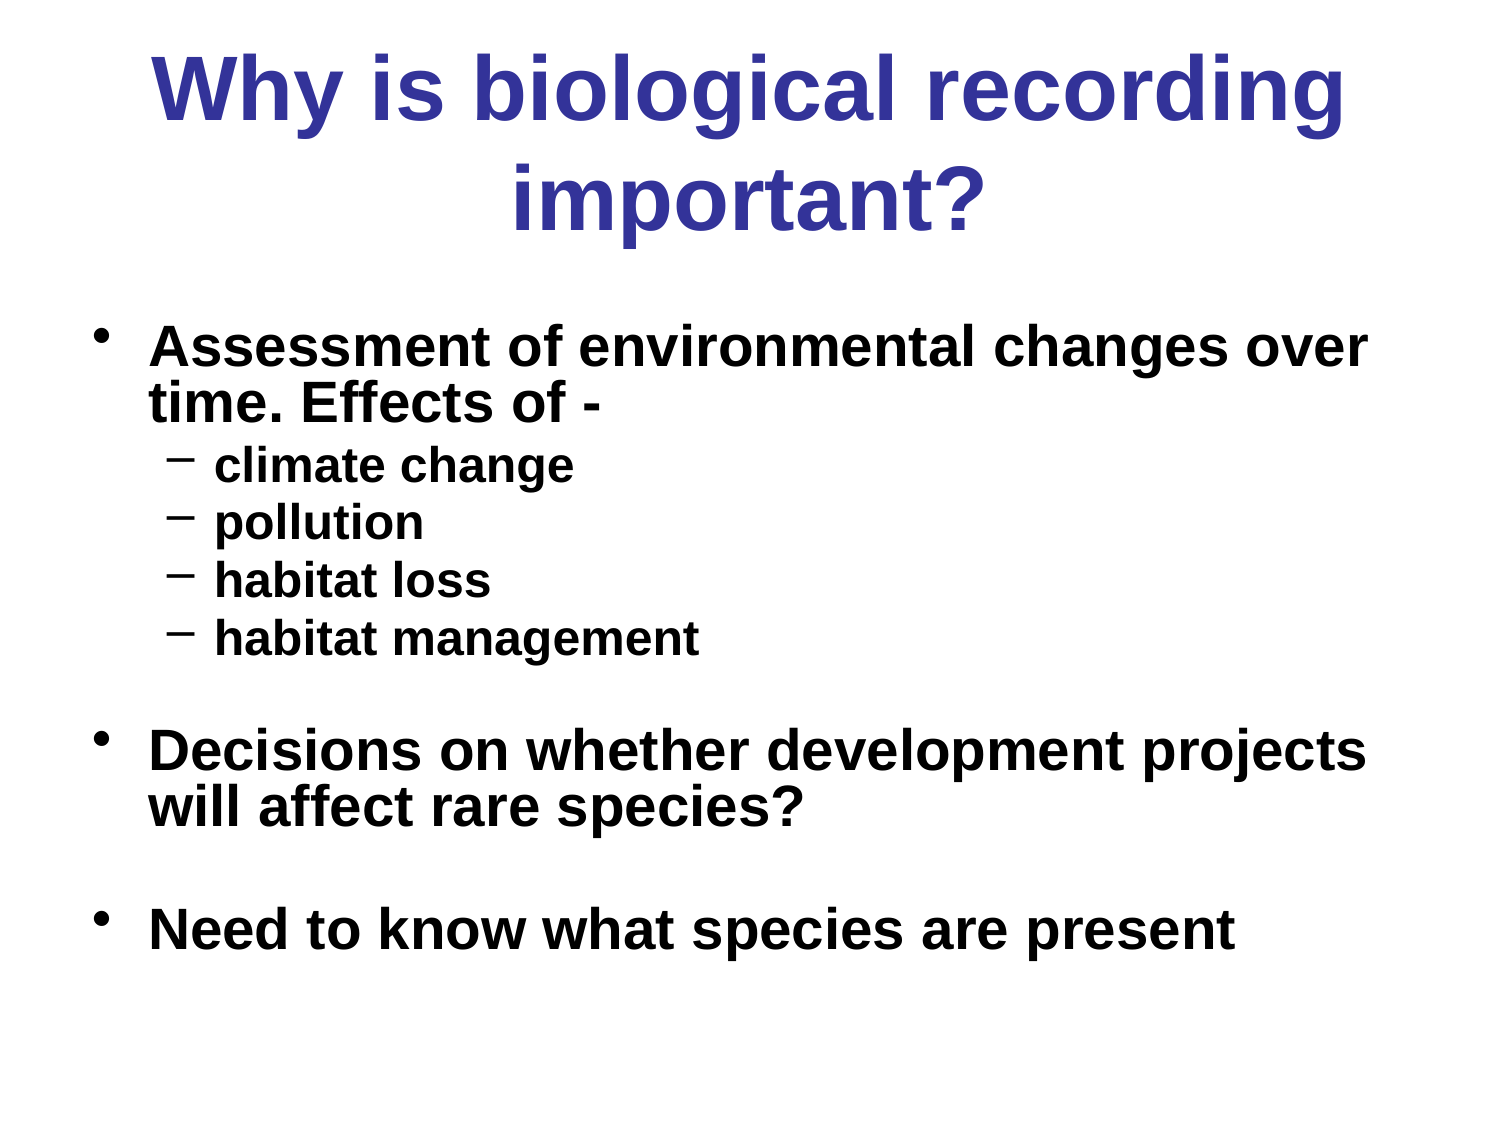

# Why is biological recording important?
Assessment of environmental changes over time. Effects of -
climate change
pollution
habitat loss
habitat management
Decisions on whether development projects will affect rare species?
Need to know what species are present